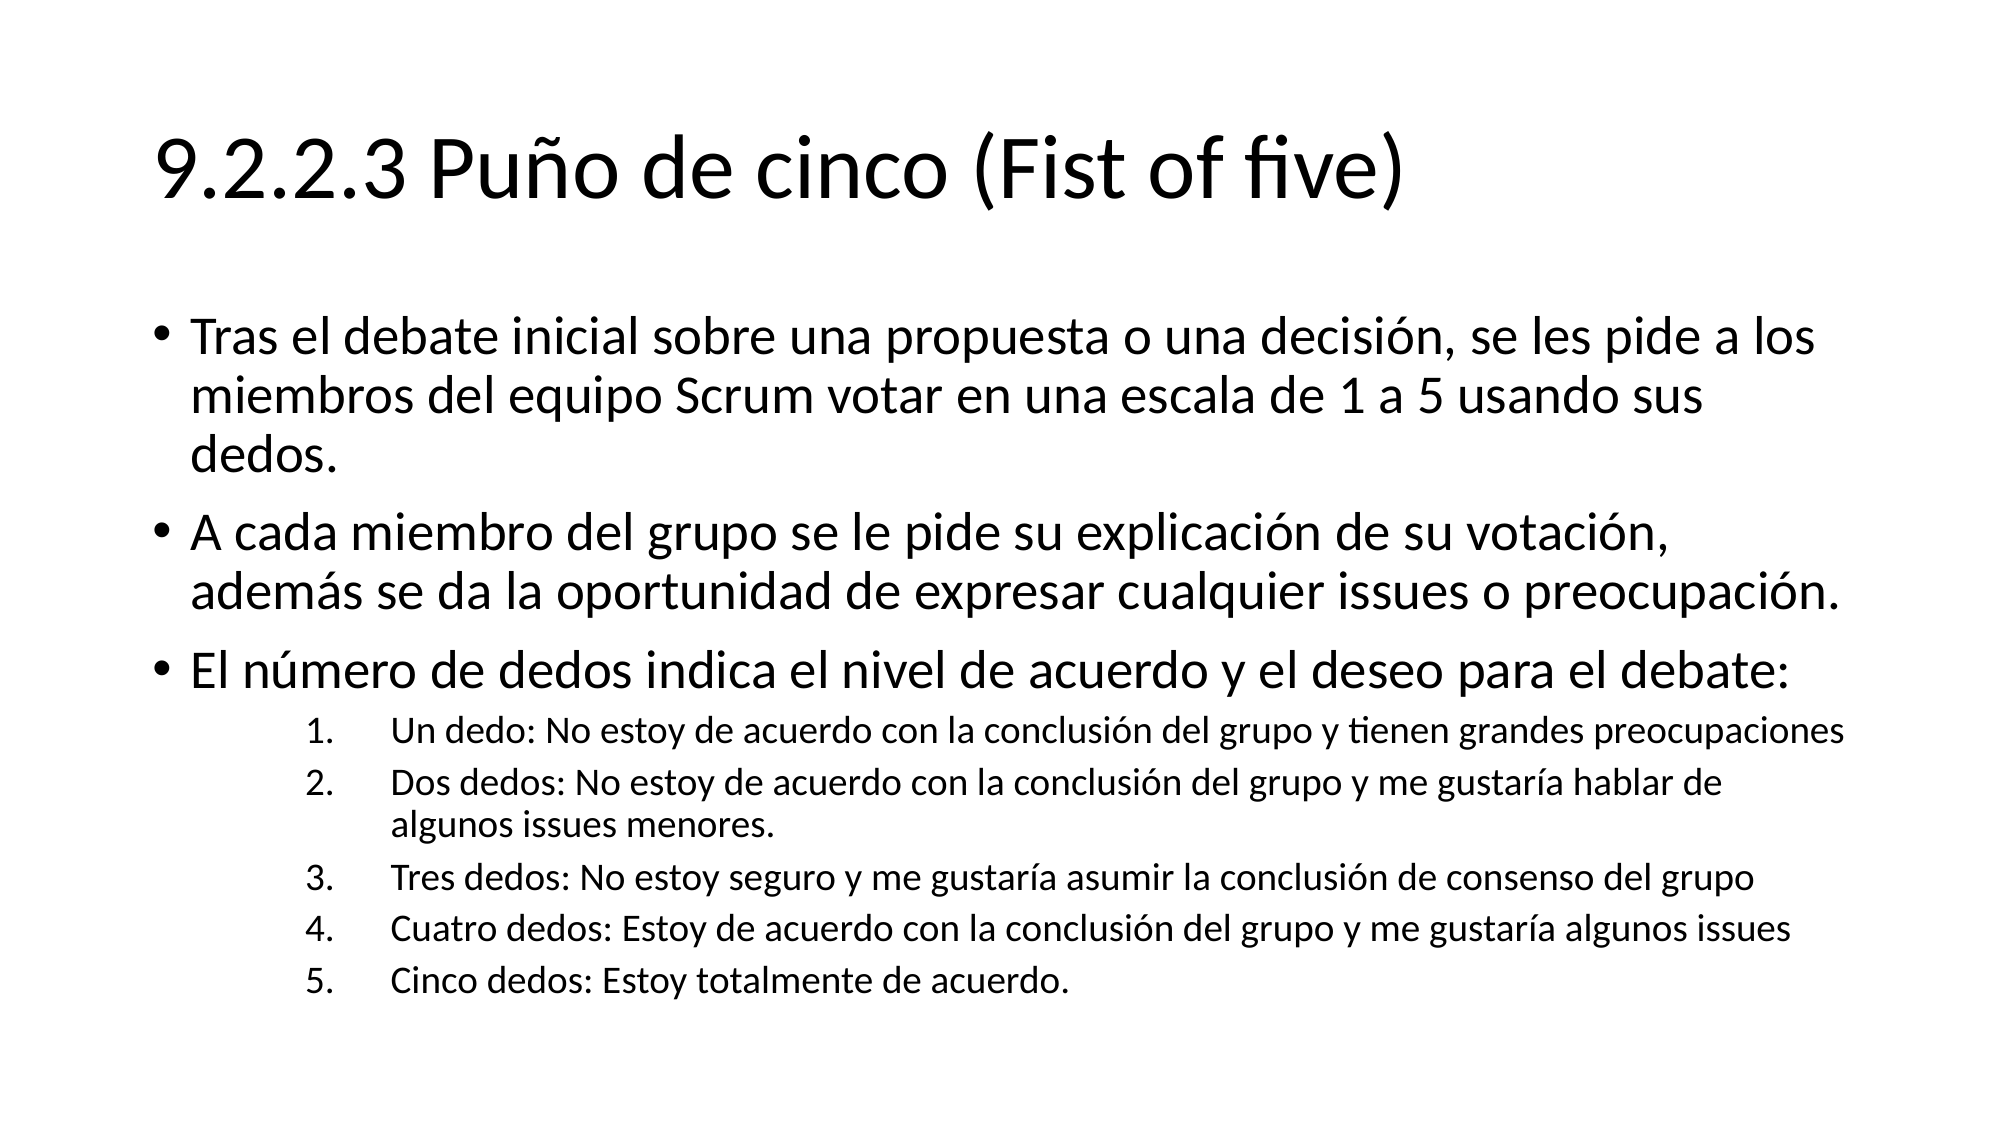

# 9.2.2.3 Puño de cinco (Fist of five)
Tras el debate inicial sobre una propuesta o una decisión, se les pide a los miembros del equipo Scrum votar en una escala de 1 a 5 usando sus dedos.
A cada miembro del grupo se le pide su explicación de su votación, además se da la oportunidad de expresar cualquier issues o preocupación.
El número de dedos indica el nivel de acuerdo y el deseo para el debate:
Un dedo: No estoy de acuerdo con la conclusión del grupo y tienen grandes preocupaciones
Dos dedos: No estoy de acuerdo con la conclusión del grupo y me gustaría hablar de algunos issues menores.
Tres dedos: No estoy seguro y me gustaría asumir la conclusión de consenso del grupo
Cuatro dedos: Estoy de acuerdo con la conclusión del grupo y me gustaría algunos issues
Cinco dedos: Estoy totalmente de acuerdo.